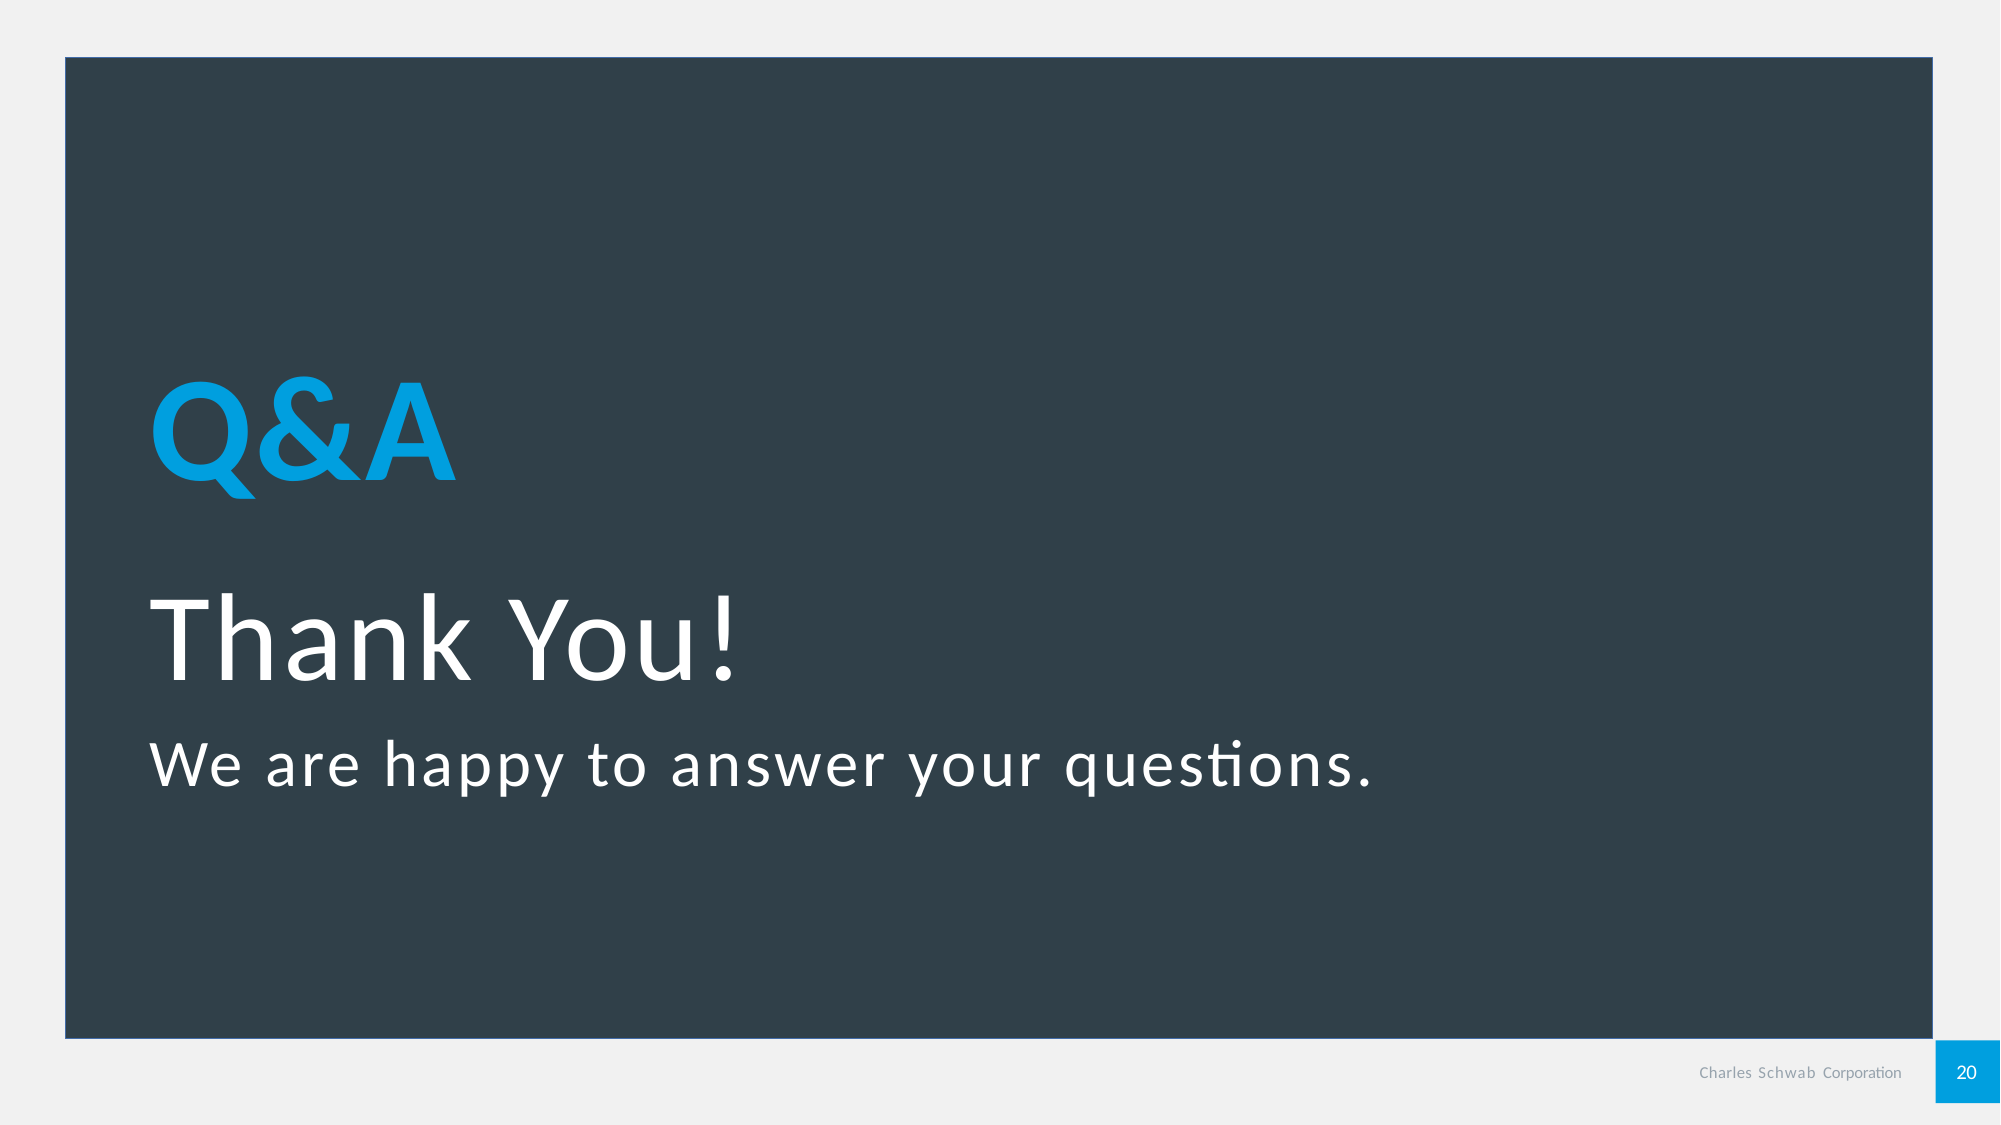

Q&A

Thank You!
We are happy to answer your questions.

20
Charles Schwab Corporation